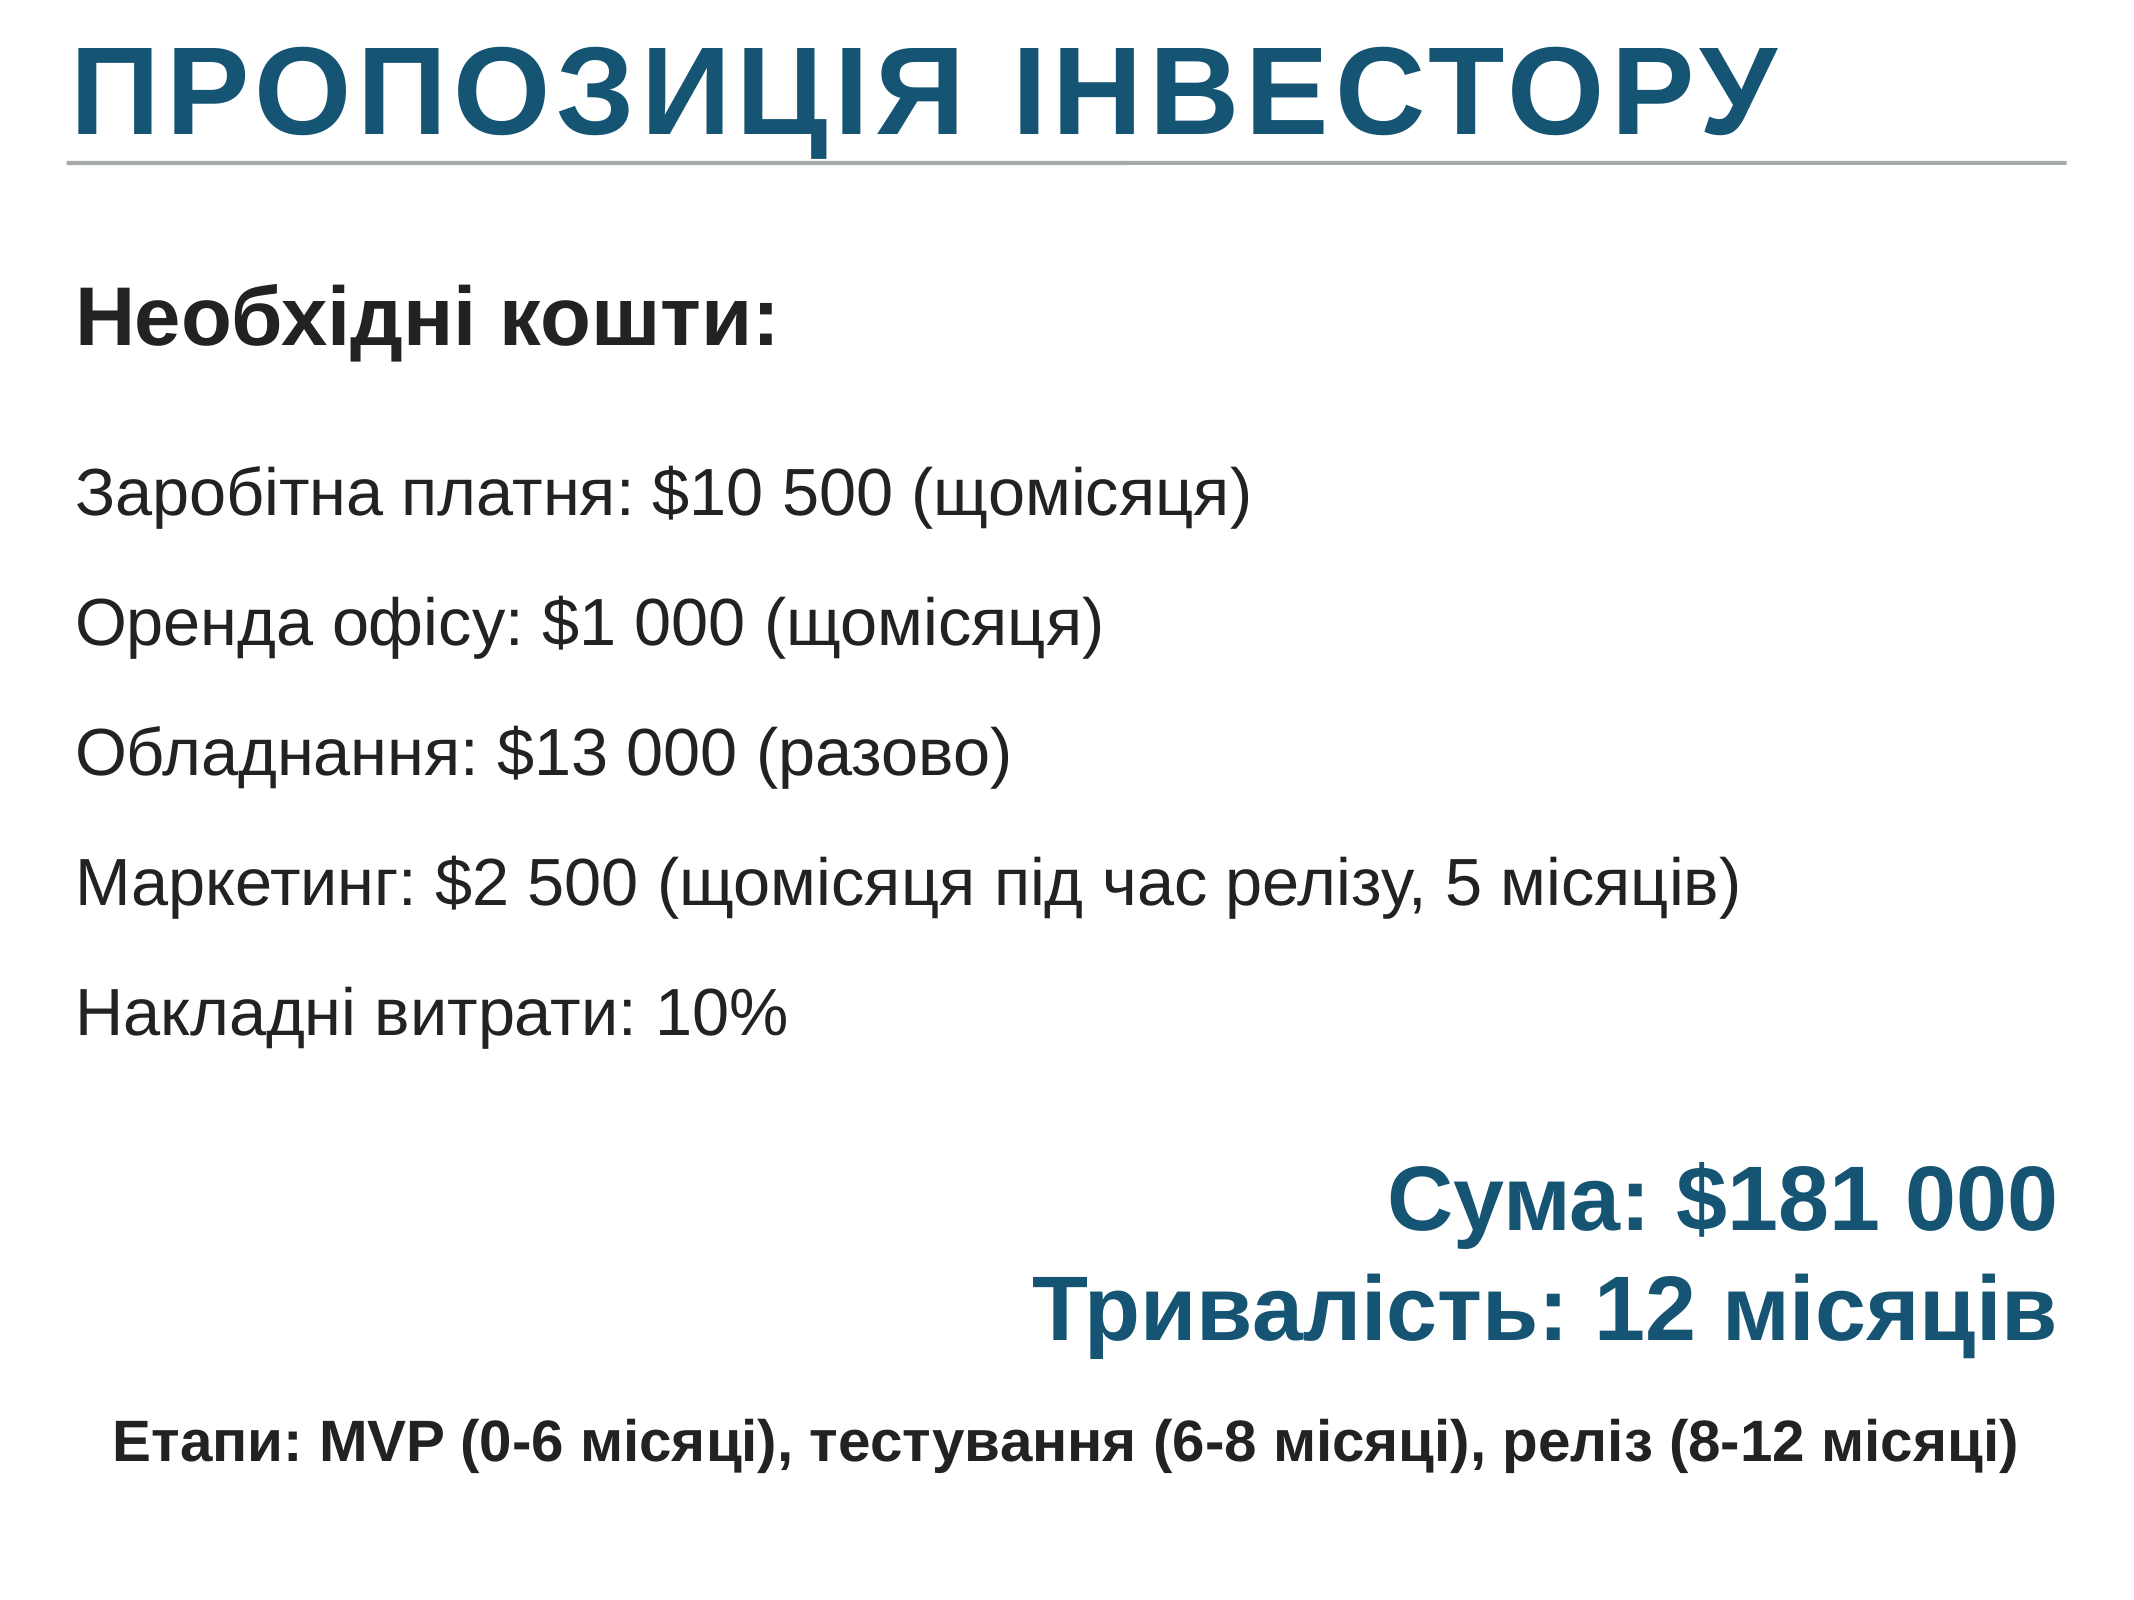

пропозиція інвестору
Необхідні кошти:
Заробітна платня: $10 500 (щомісяця)
Оренда офісу: $1 000 (щомісяця)
Обладнання: $13 000 (разово)
Маркетинг: $2 500 (щомісяця під час релізу, 5 місяців)
Накладні витрати: 10%
Сума: $181 000
Тривалість: 12 місяців
Етапи: MVP (0-6 місяці), тестування (6-8 місяці), реліз (8-12 місяці)